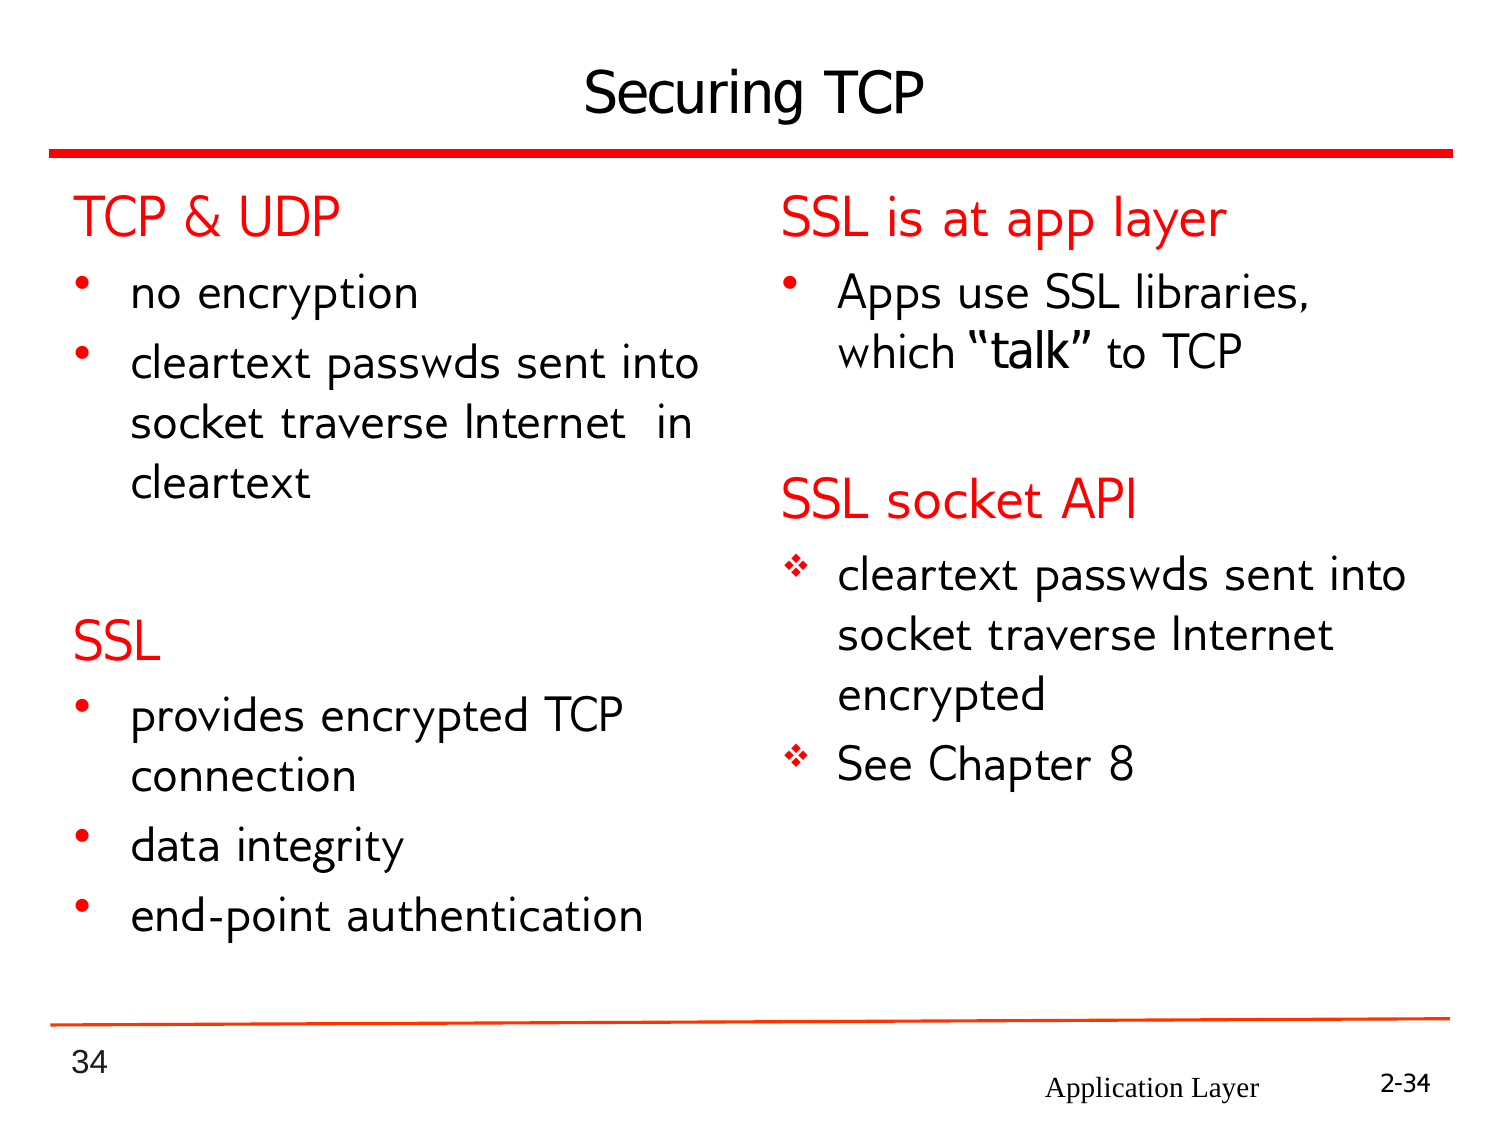

# Securing TCP
TCP & UDP
no encryption
cleartext passwds sent into socket traverse Internet  in cleartext

SSL
provides encrypted TCP connection
data integrity
end-point authentication
SSL is at app layer
Apps use SSL libraries, which “talk” to TCP

SSL socket API
cleartext passwds sent into socket traverse Internet  encrypted
See Chapter 8

2-34
Application Layer